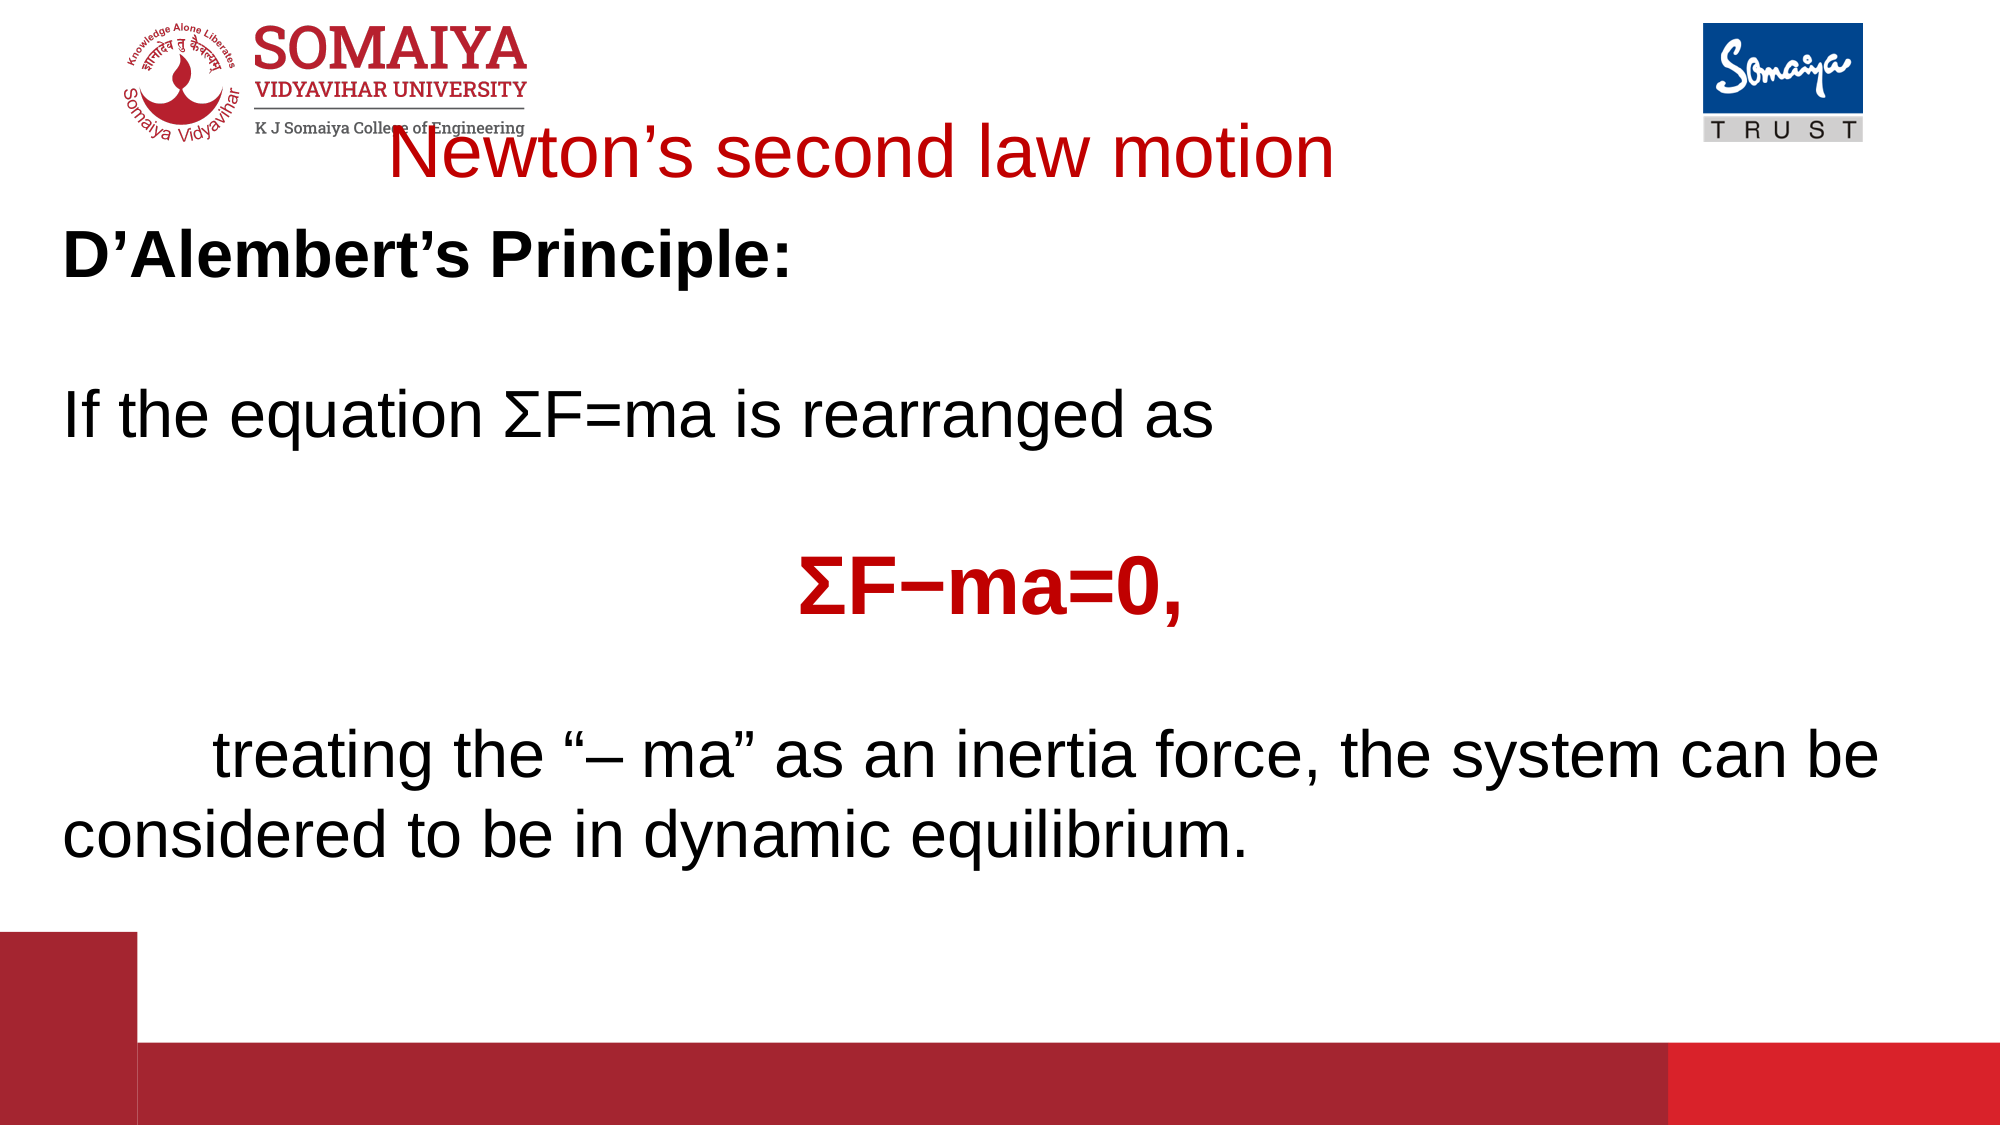

# Newton’s second law motion
D’Alembert’s Principle:

If the equation ΣF=ma is rearranged as

 ΣF−ma=0,

	treating the “– ma” as an inertia force, the system can be considered to be in dynamic equilibrium.